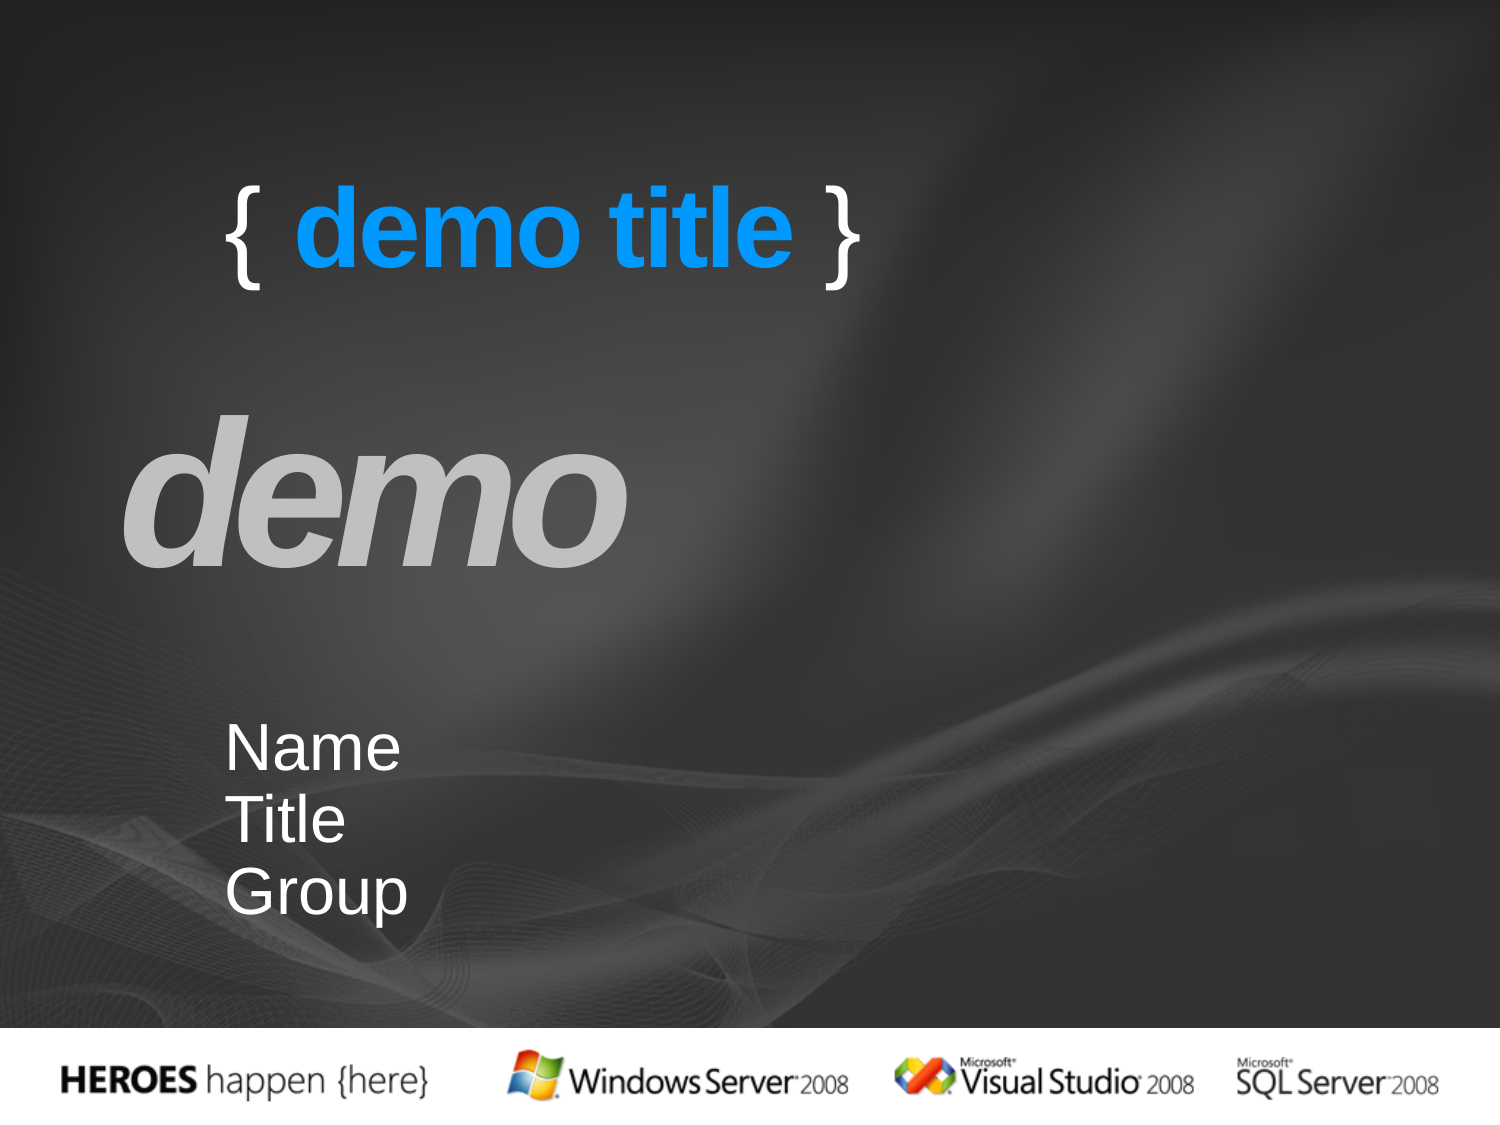

# { demo title }
demo
Name
Title
Group